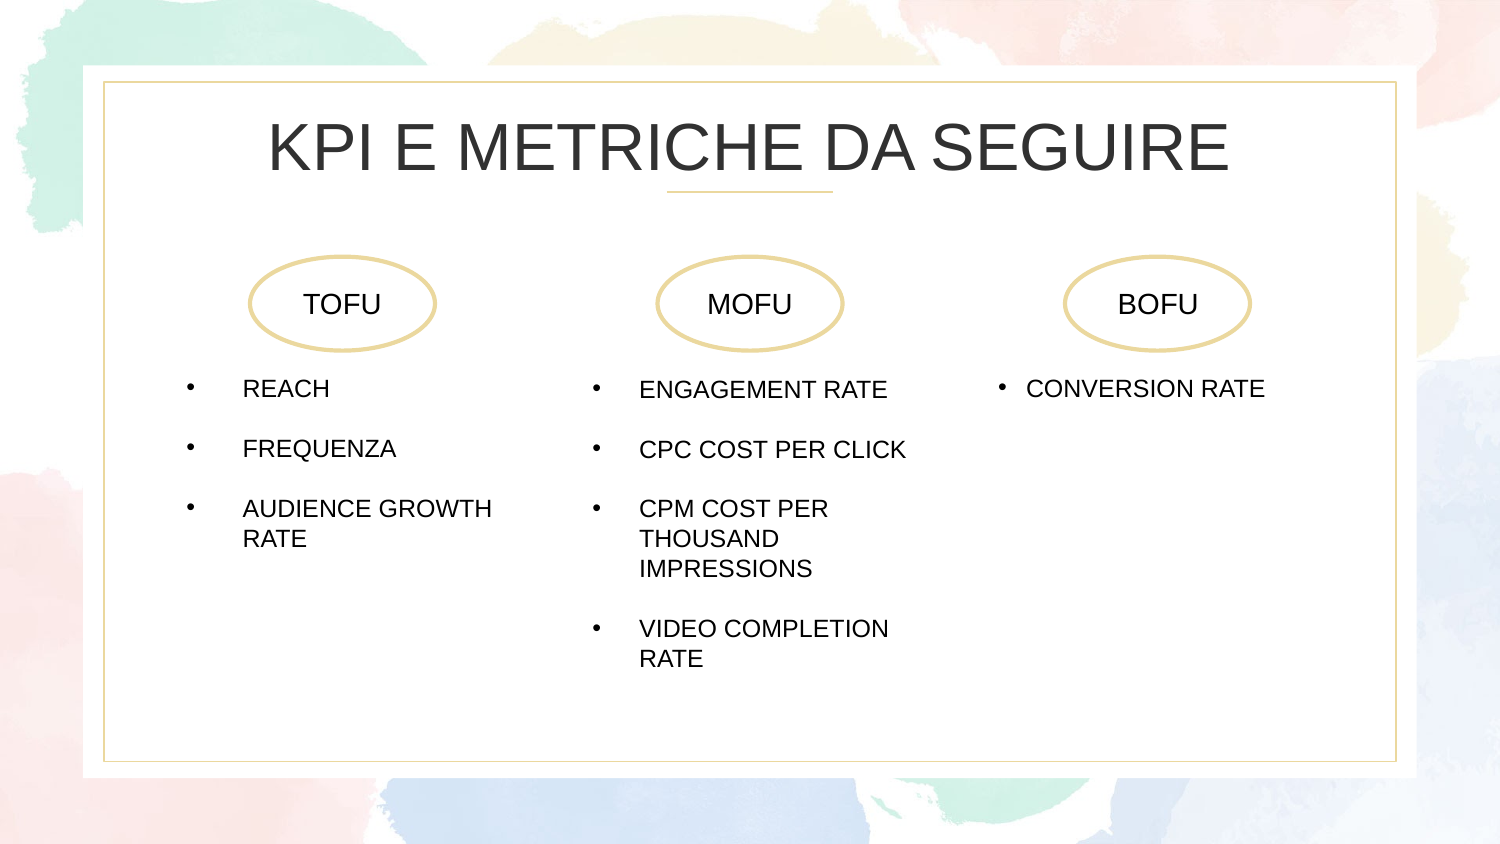

# KPI E METRICHE DA SEGUIRE

TOFU
MOFU
BOFU
CONVERSION RATE
REACH

FREQUENZA

AUDIENCE GROWTH RATE
ENGAGEMENT RATE

CPC COST PER CLICK

CPM COST PER THOUSAND IMPRESSIONS

VIDEO COMPLETION RATE